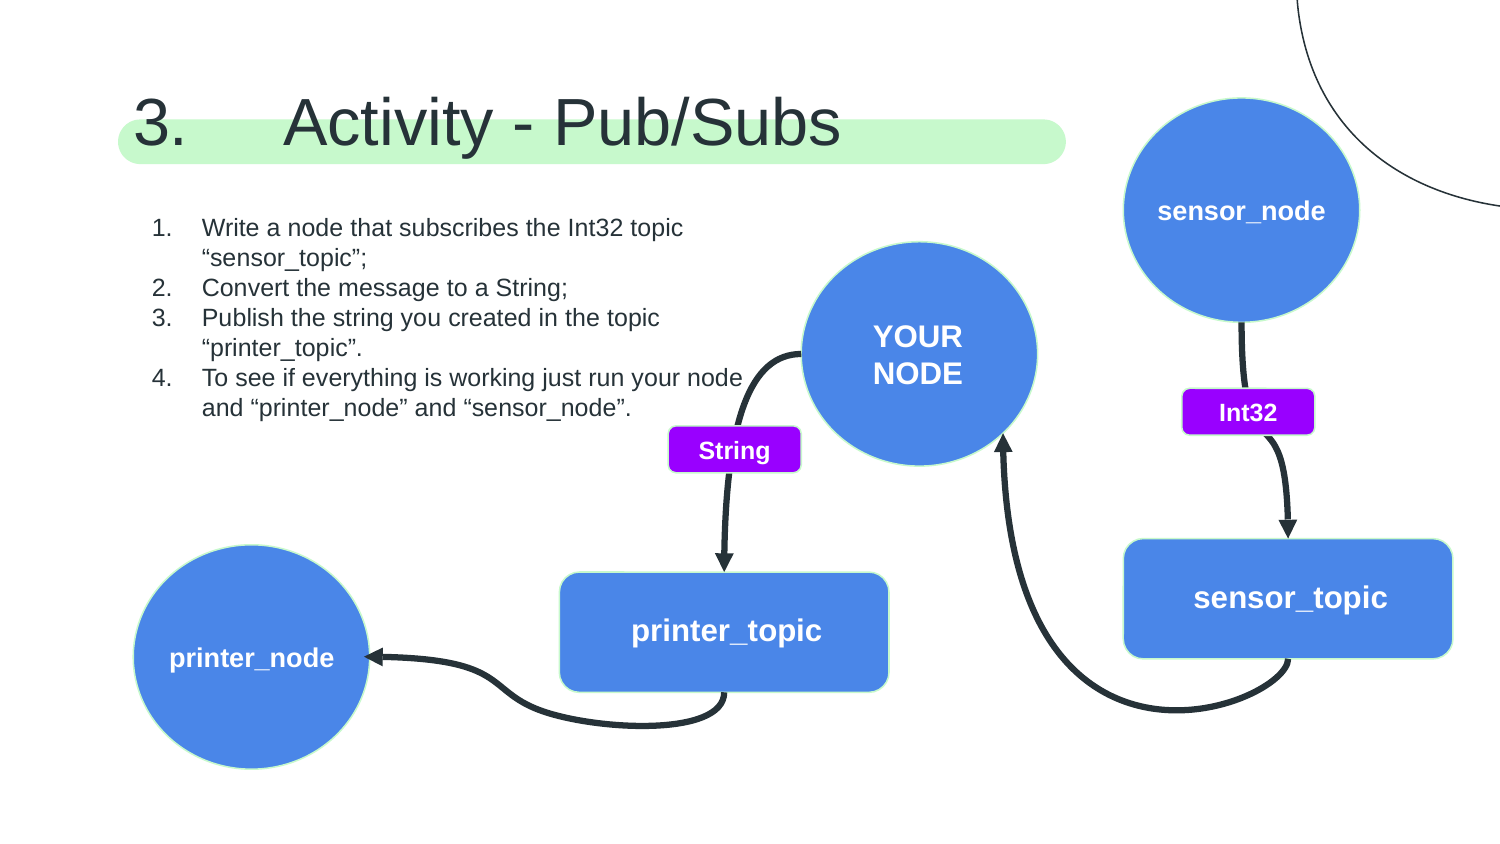

# 3.	Activity - Pub/Subs

sensor_node
Write a node that subscribes the Int32 topic “sensor_topic”;
Convert the message to a String;
Publish the string you created in the topic “printer_topic”.
To see if everything is working just run your node and “printer_node” and “sensor_node”.

YOUR
NODE
Int32
String

sensor_topic

printer_topic
printer_node